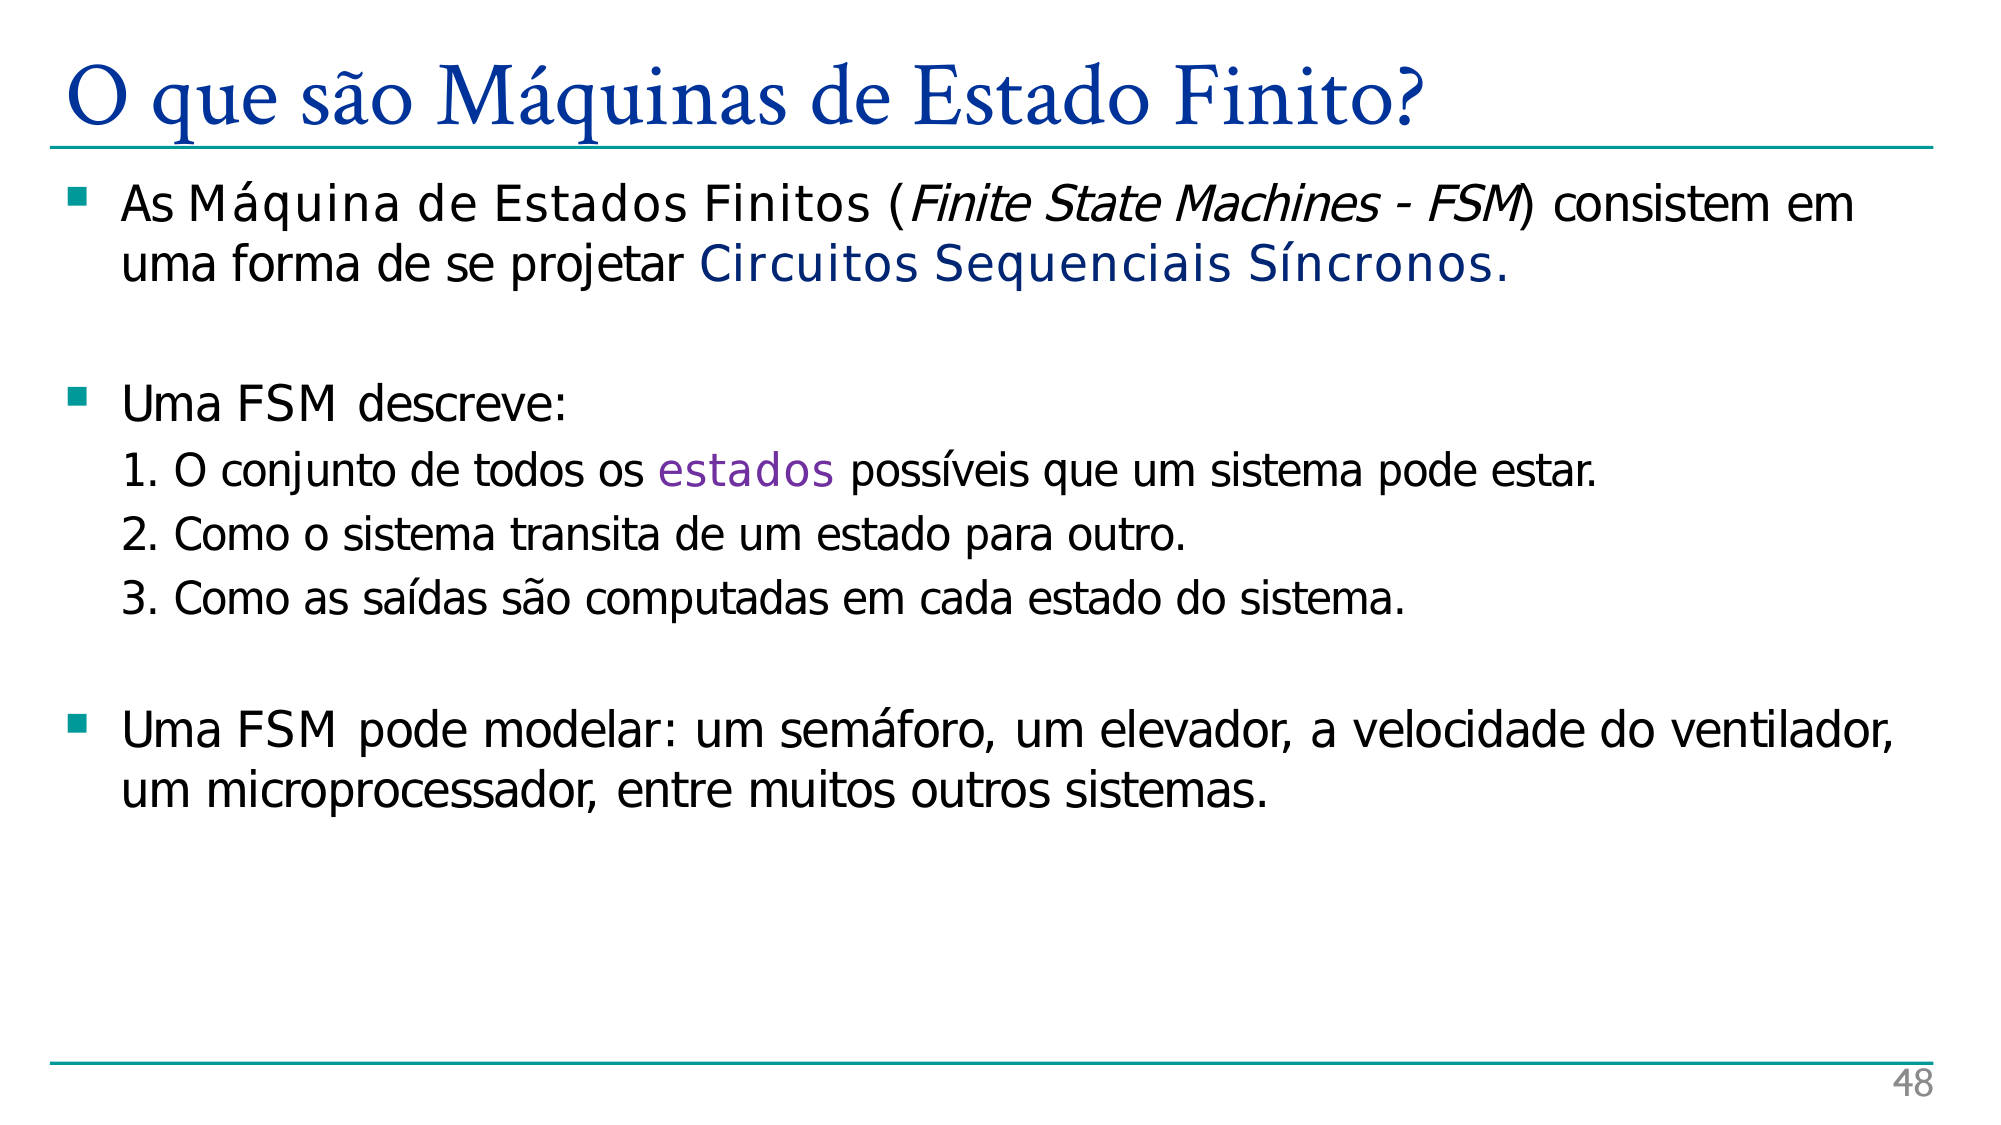

# O que são Máquinas de Estado Finito?
As Máquina de Estados Finitos (Finite State Machines - FSM) consistem em uma forma de se projetar Circuitos Sequenciais Síncronos.

Uma FSM descreve:
1. O conjunto de todos os estados possíveis que um sistema pode estar.
2. Como o sistema transita de um estado para outro.
3. Como as saídas são computadas em cada estado do sistema.

Uma FSM pode modelar: um semáforo, um elevador, a velocidade do ventilador, um microprocessador, entre muitos outros sistemas.

48